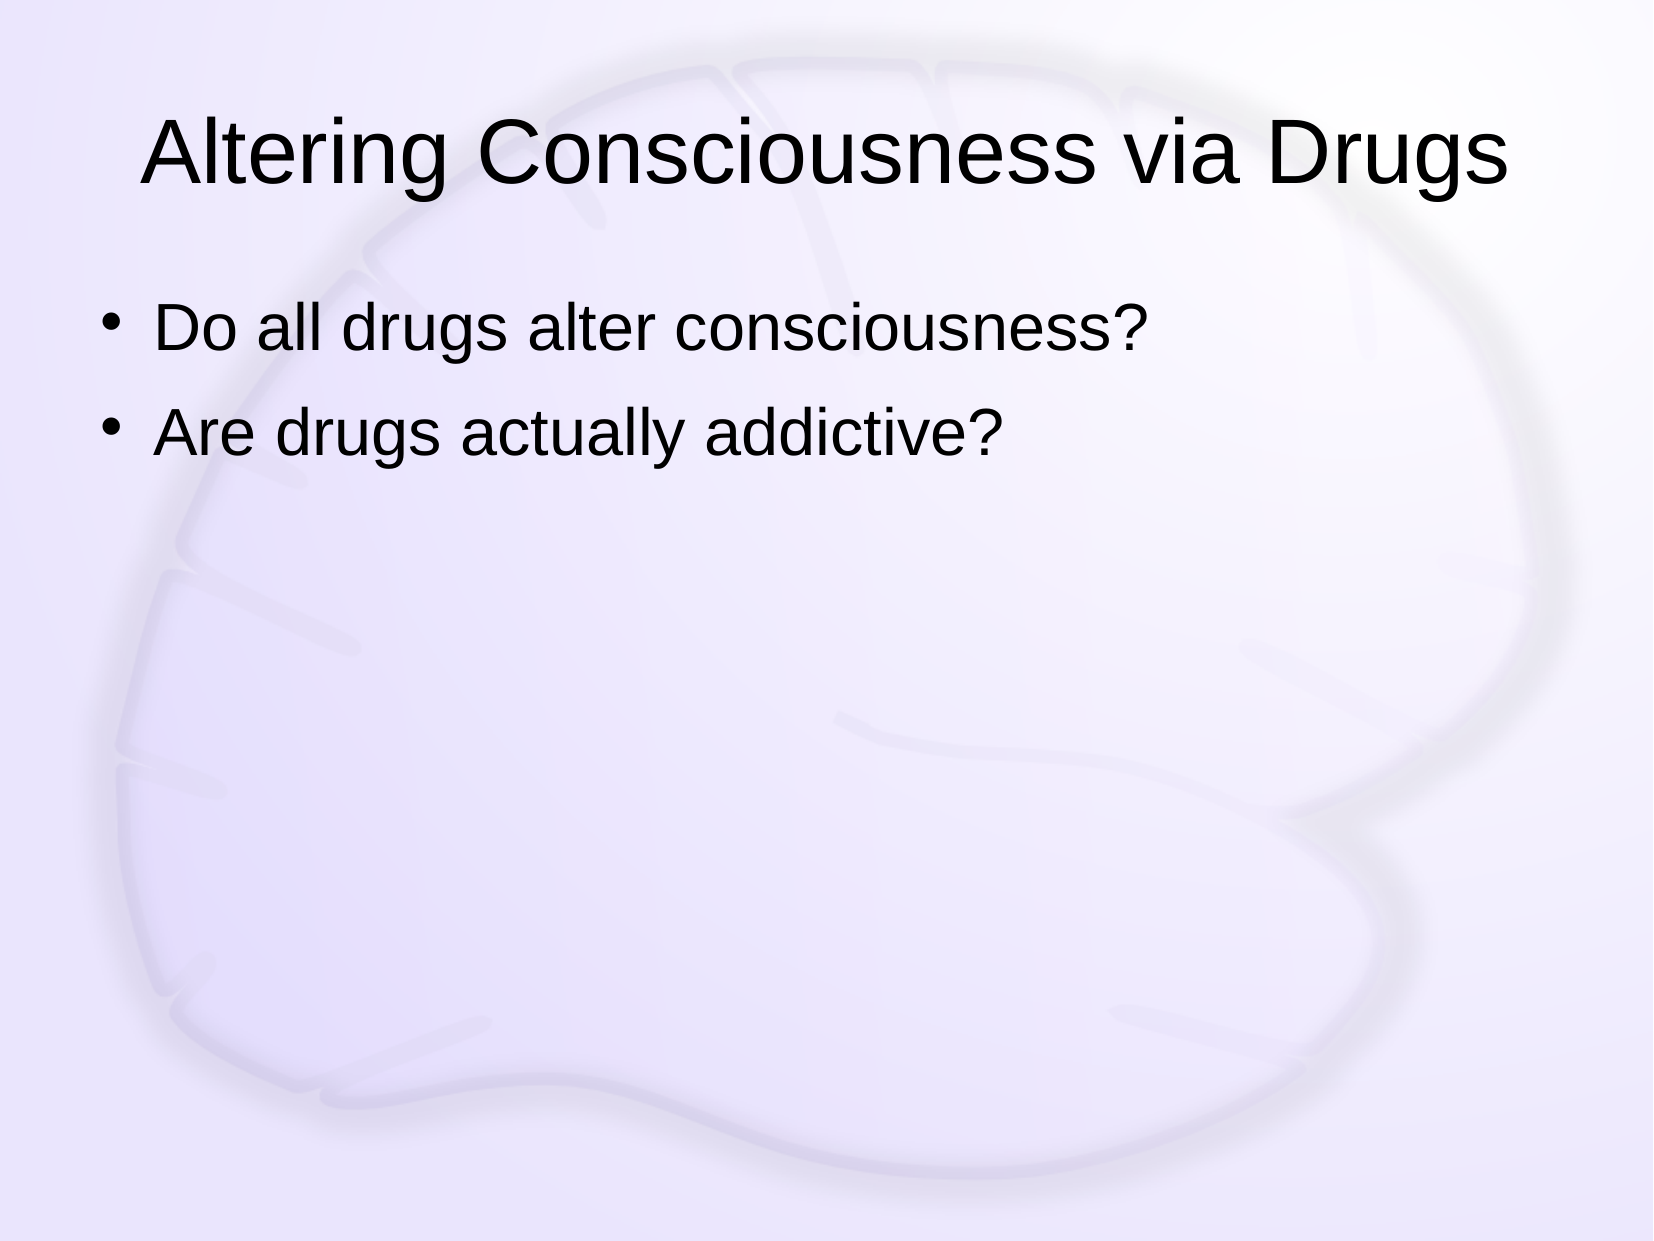

# Altering Consciousness via Drugs
Do all drugs alter consciousness?
Are drugs actually addictive?